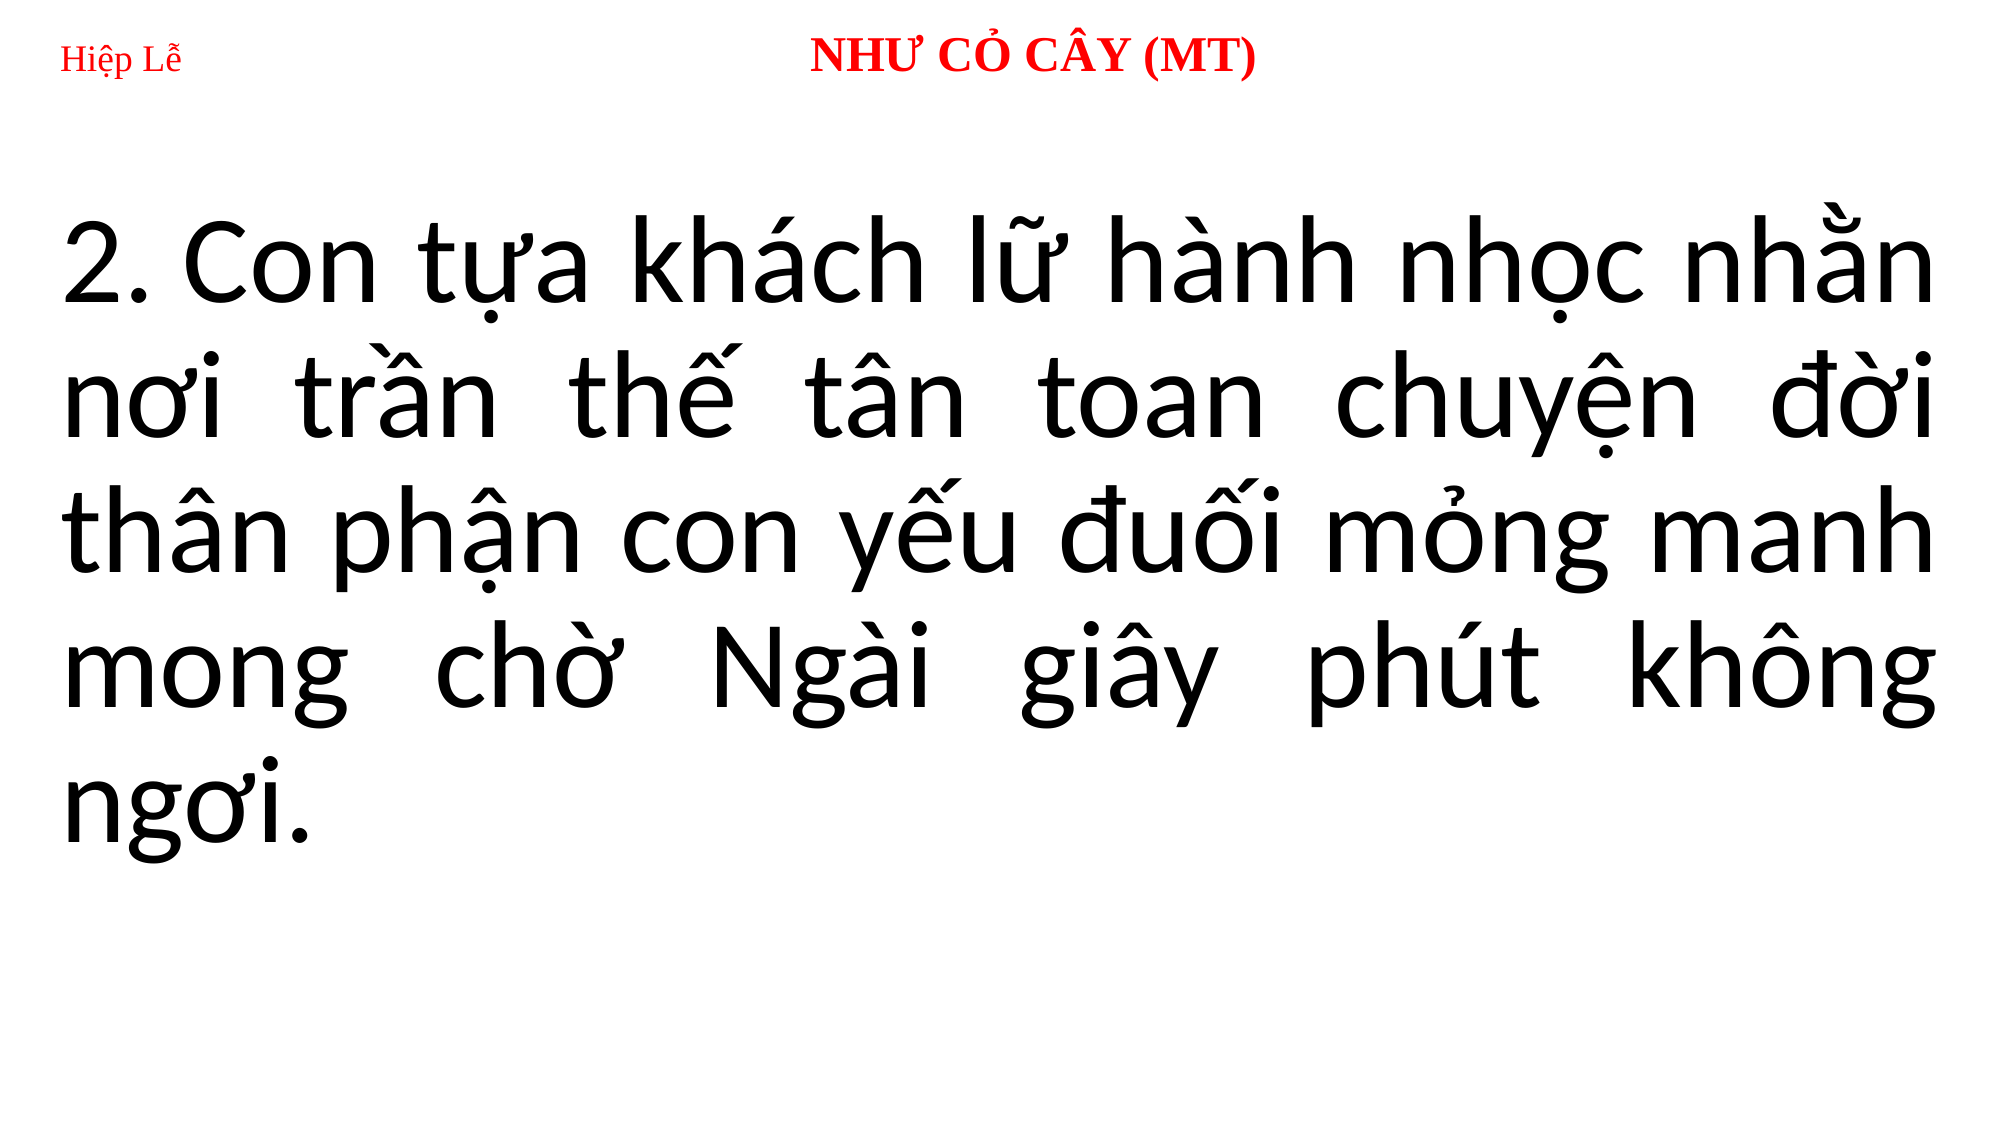

# Hiệp Lễ                                             		NHƯ CỎ CÂY (MT)
2. Con tựa khách lữ hành nhọc nhằn nơi trần thế tân toan chuyện đời thân phận con yếu đuối mỏng manh mong chờ Ngài giây phút không ngơi.